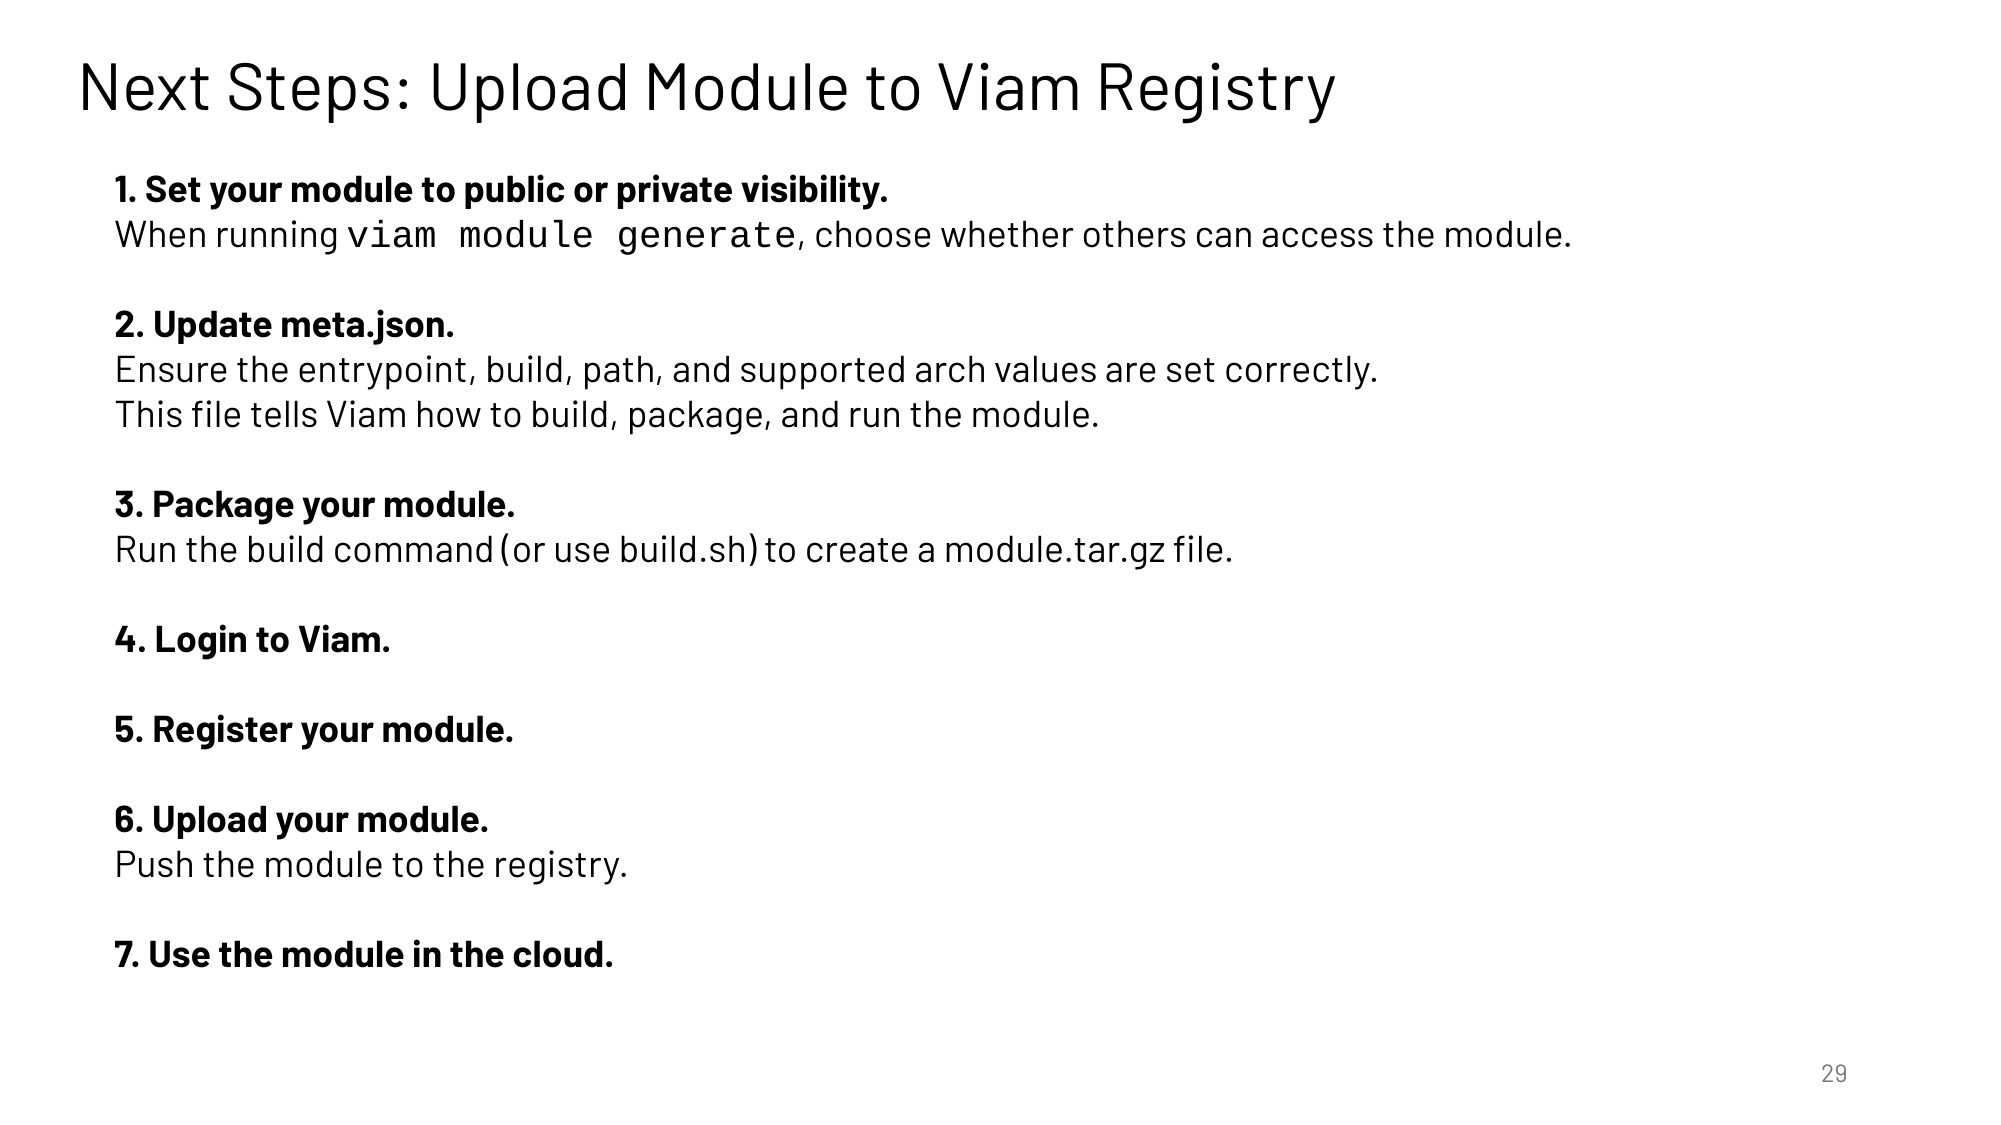

# Next Steps: Upload Module to Viam Registry
1. Set your module to public or private visibility.
When running viam module generate, choose whether others can access the module.

2. Update meta.json.
Ensure the entrypoint, build, path, and supported arch values are set correctly.
This file tells Viam how to build, package, and run the module.

3. Package your module.
Run the build command (or use build.sh) to create a module.tar.gz file.

4. Login to Viam.

5. Register your module.

6. Upload your module.
Push the module to the registry.

7. Use the module in the cloud.

29